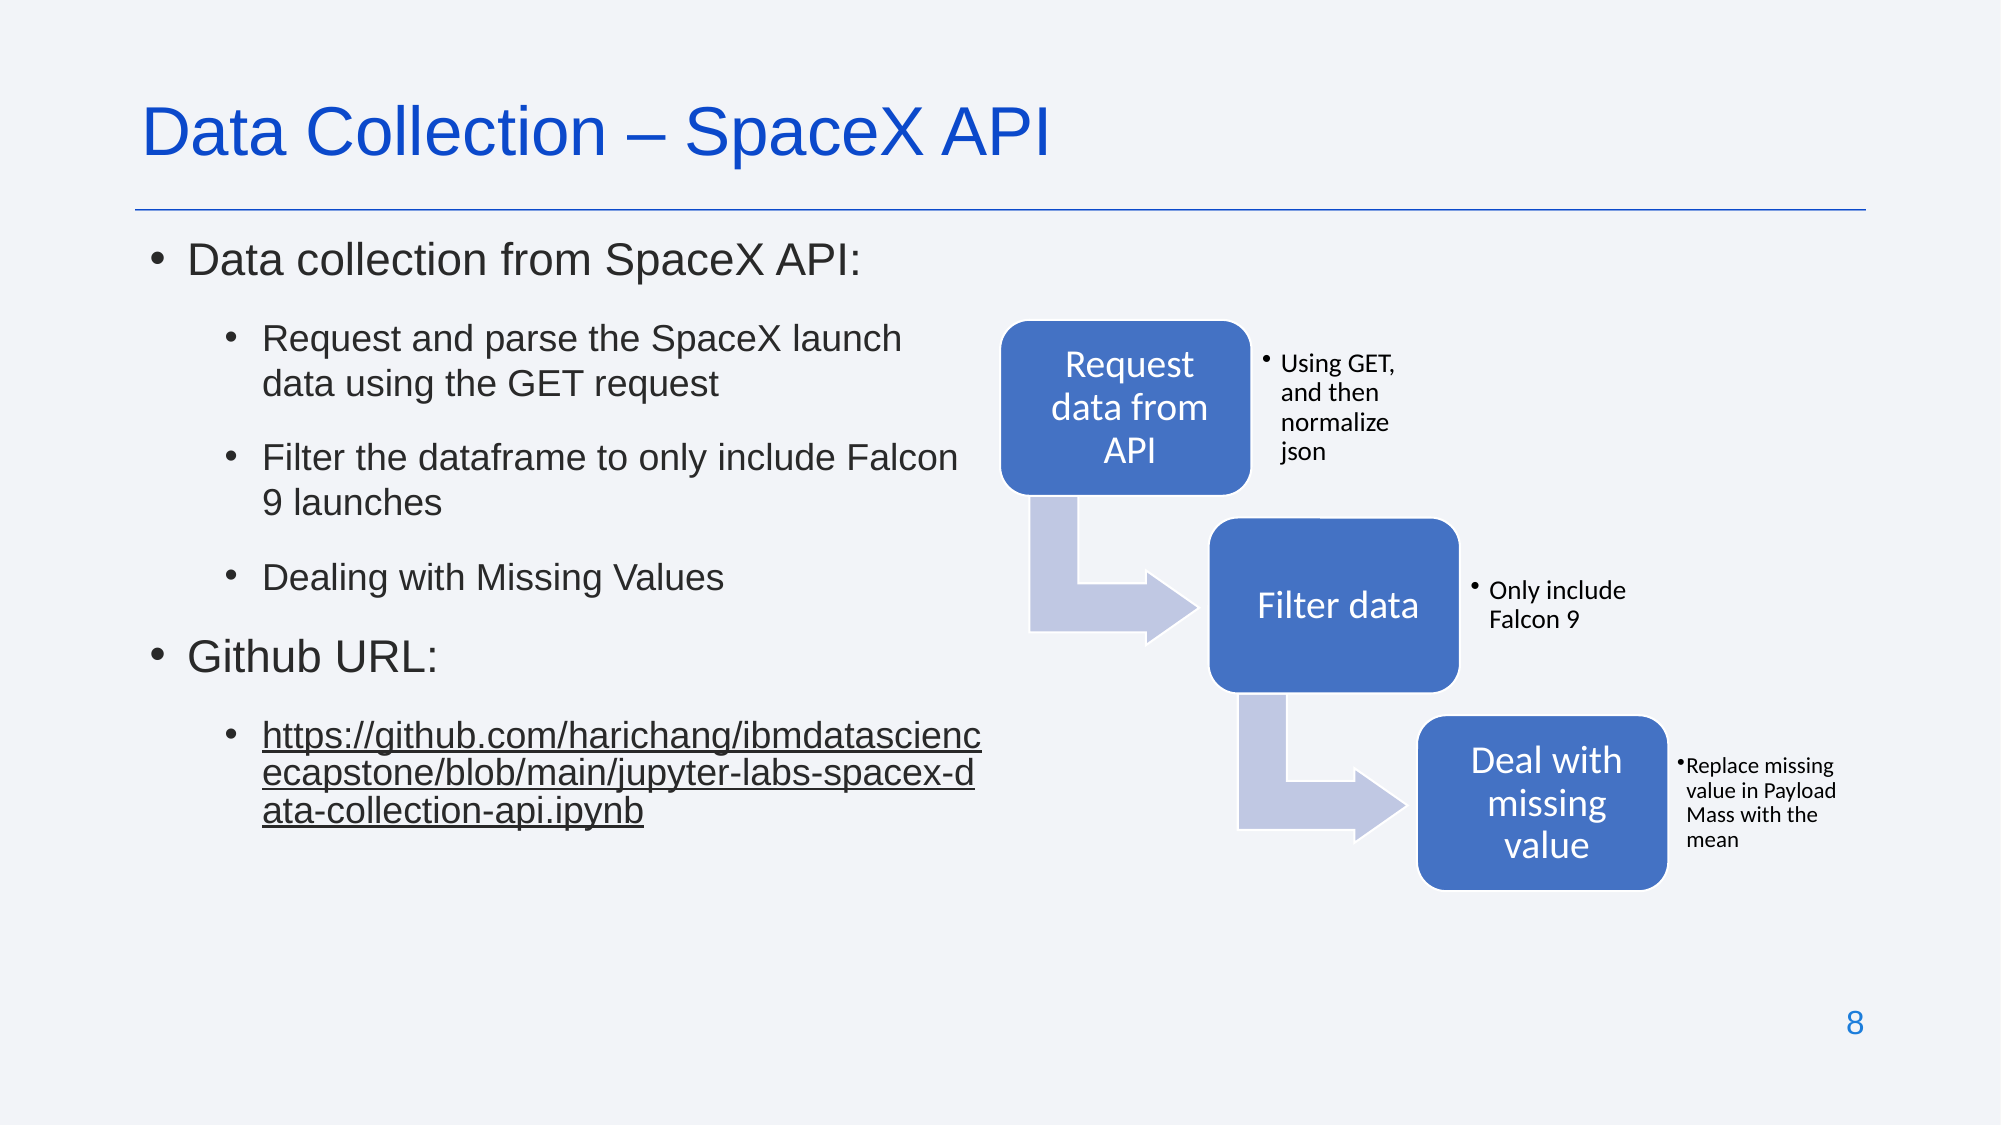

Data Collection – SpaceX API
Request data from API
Using GET, and then normalize json
Filter data
Only include Falcon 9
Deal with missing value
Replace missing value in Payload Mass with the mean
Data collection from SpaceX API:
Request and parse the SpaceX launch data using the GET request
Filter the dataframe to only include Falcon 9 launches
Dealing with Missing Values
Github URL:
https://github.com/harichang/ibmdatasciencecapstone/blob/main/jupyter-labs-spacex-data-collection-api.ipynb

8